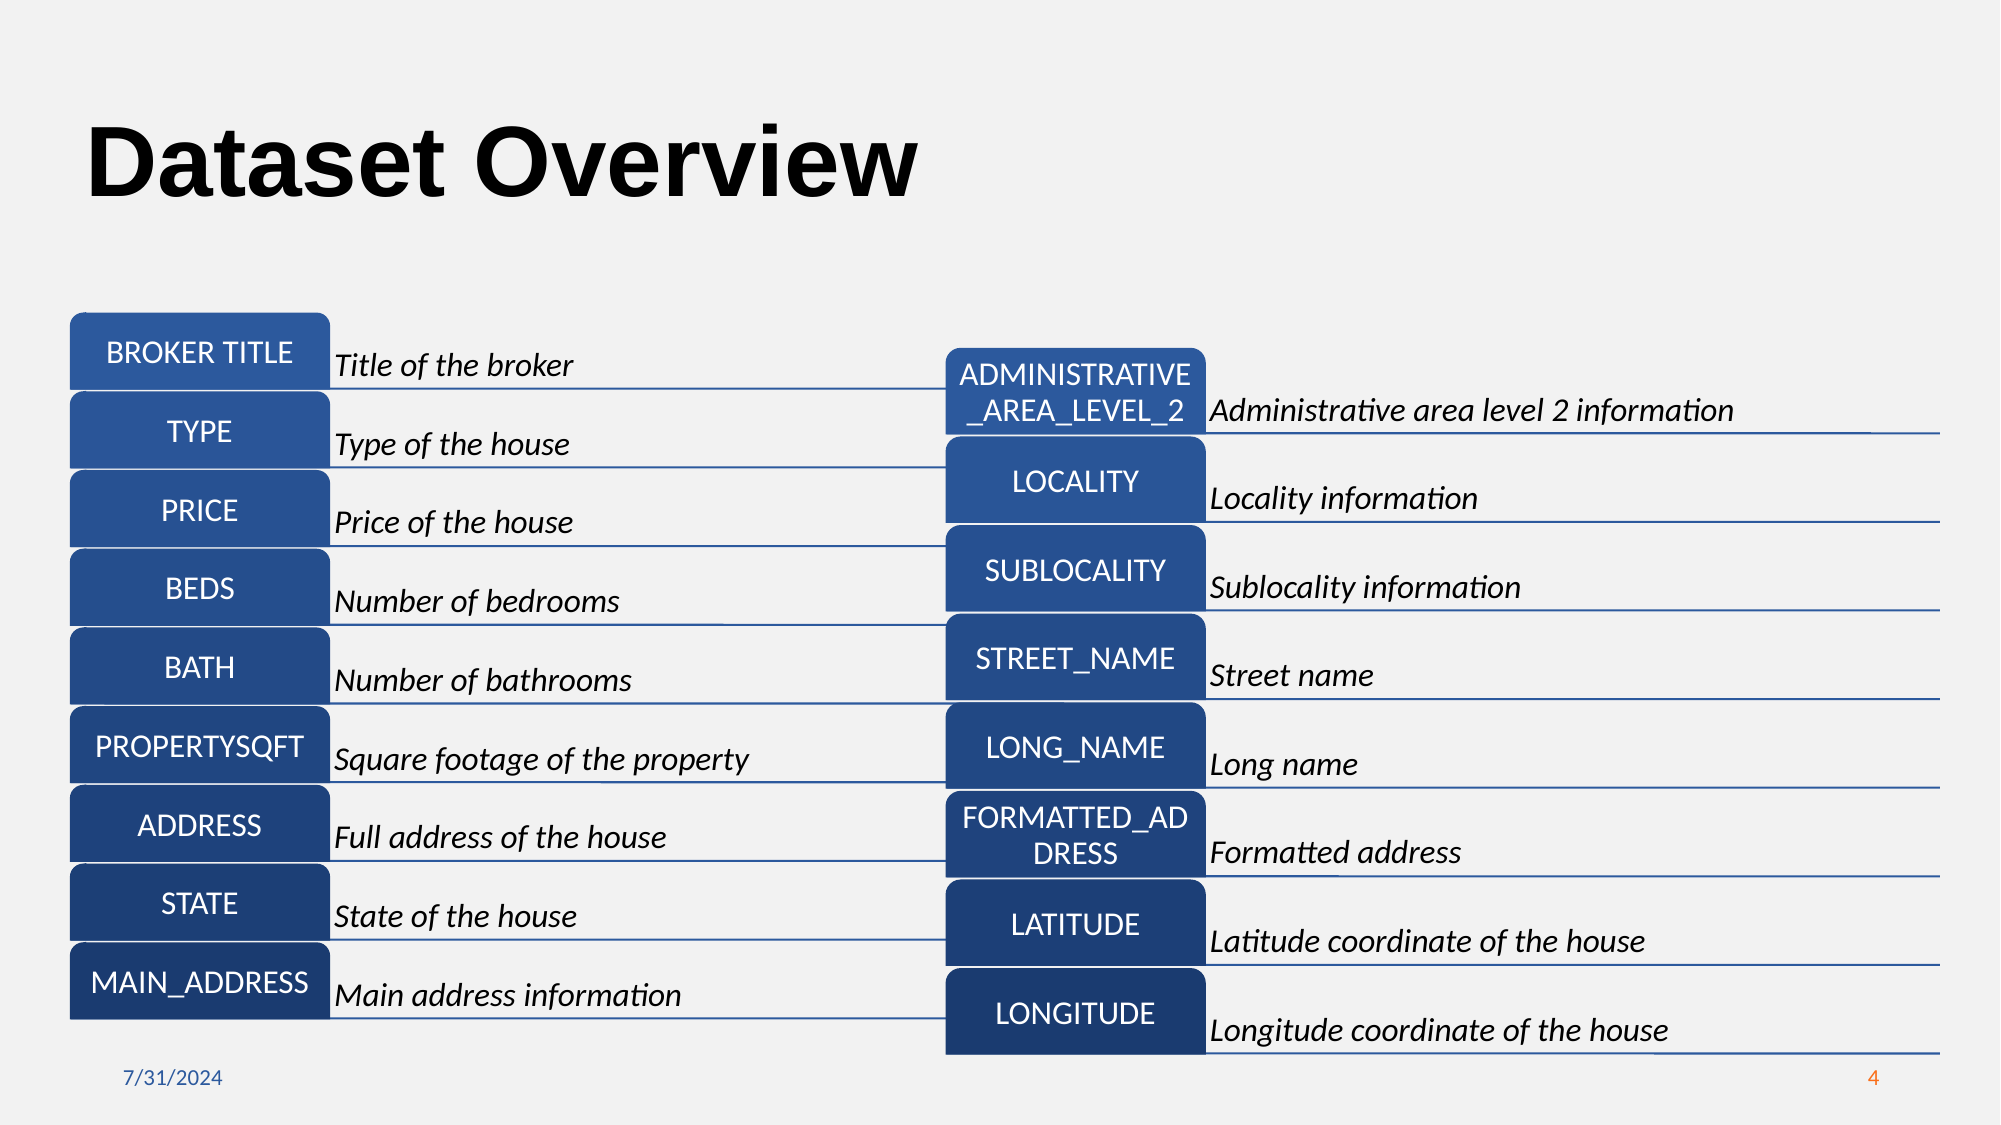

# Dataset Overview
Title of the broker
BROKER TITLE
Type of the house
TYPE
Price of the house
PRICE
Number of bedrooms
BEDS
Number of bathrooms
BATH
Square footage of the property
PROPERTYSQFT
Full address of the house
ADDRESS
State of the house
STATE
Main address information
MAIN_ADDRESS
Administrative area level 2 information
ADMINISTRATIVE_AREA_LEVEL_2
Locality information
LOCALITY
Sublocality information
SUBLOCALITY
Street name
STREET_NAME
Long name
LONG_NAME
Formatted address
FORMATTED_ADDRESS
Latitude coordinate of the house
LATITUDE
Longitude coordinate of the house
LONGITUDE